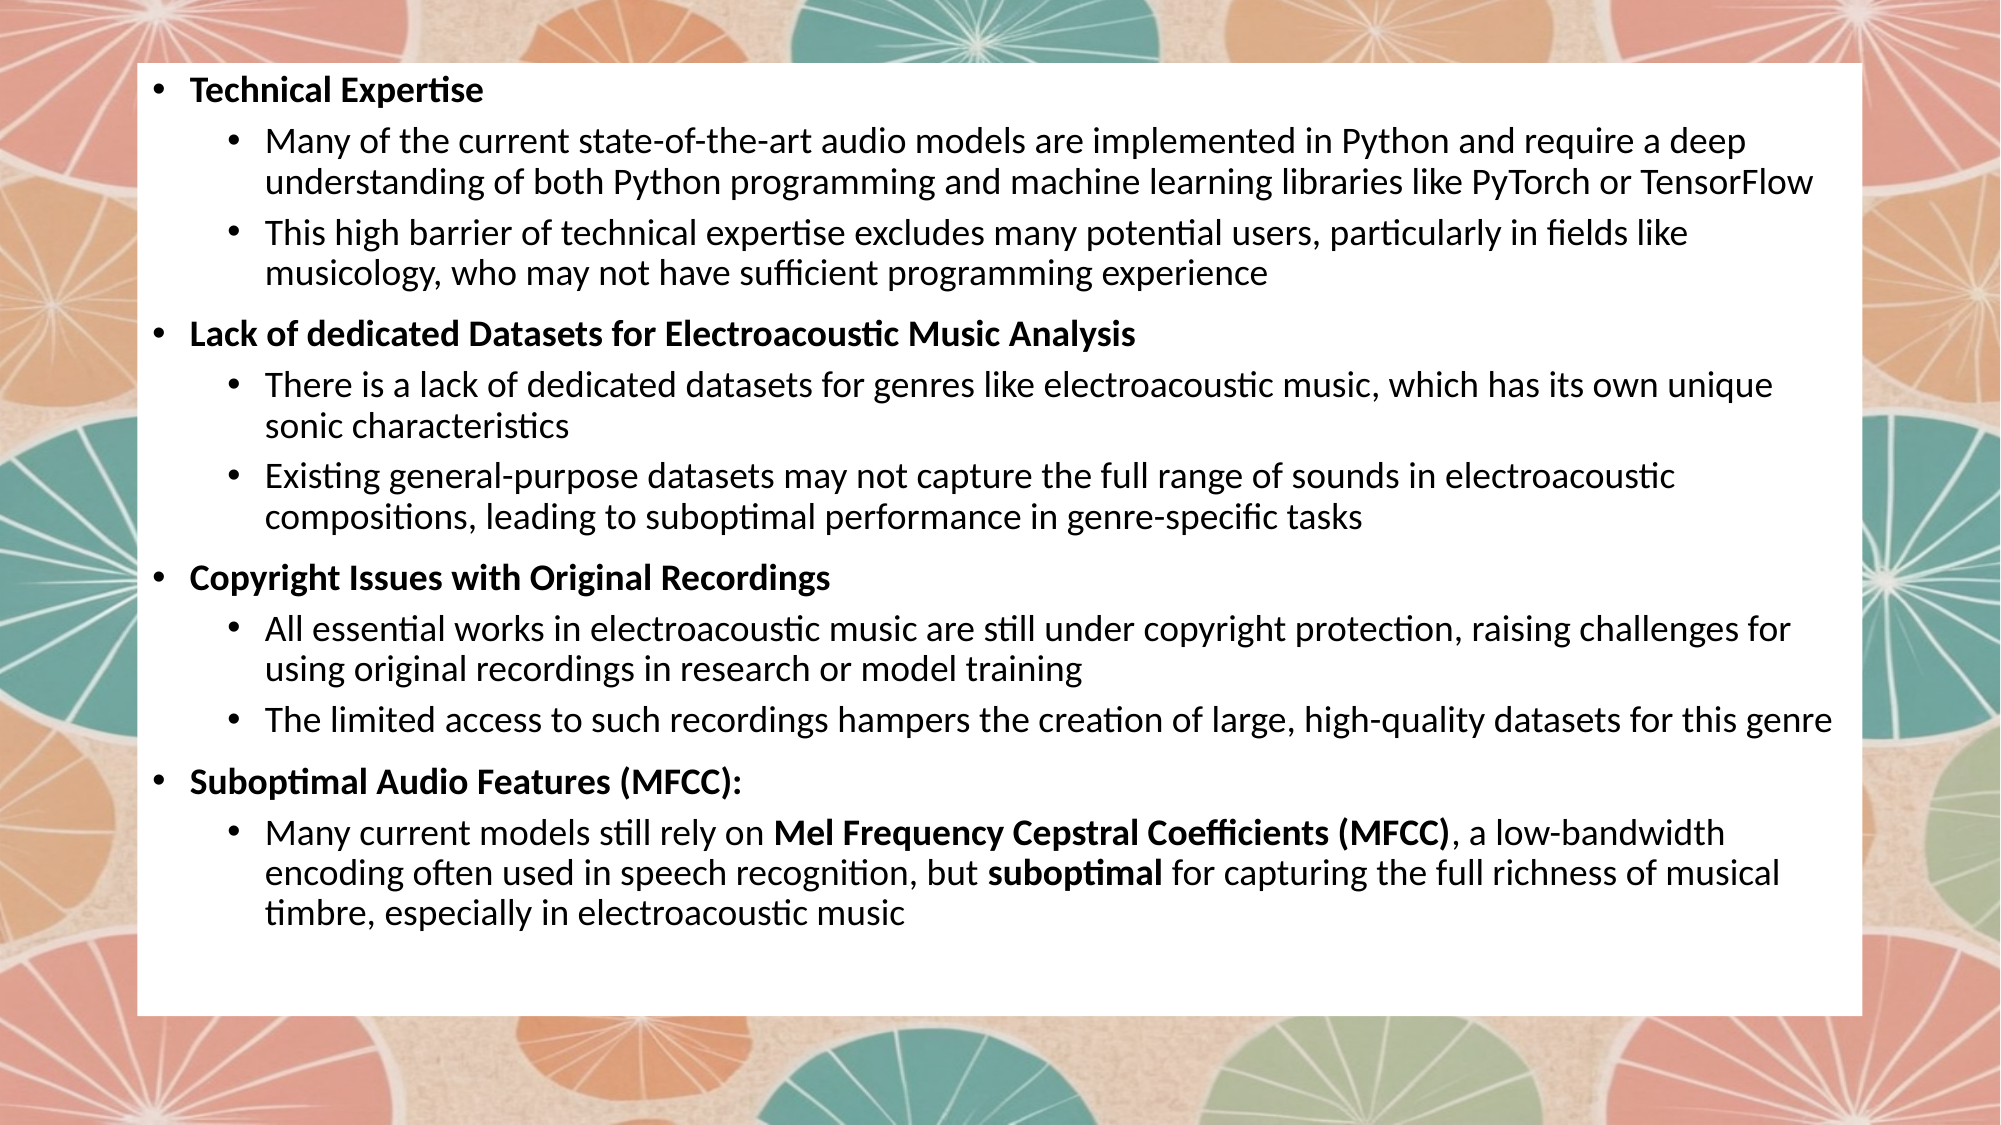

Technical Expertise
Many of the current state-of-the-art audio models are implemented in Python and require a deep understanding of both Python programming and machine learning libraries like PyTorch or TensorFlow
This high barrier of technical expertise excludes many potential users, particularly in fields like musicology, who may not have sufficient programming experience
Lack of dedicated Datasets for Electroacoustic Music Analysis
There is a lack of dedicated datasets for genres like electroacoustic music, which has its own unique sonic characteristics
Existing general-purpose datasets may not capture the full range of sounds in electroacoustic compositions, leading to suboptimal performance in genre-specific tasks
Copyright Issues with Original Recordings
All essential works in electroacoustic music are still under copyright protection, raising challenges for using original recordings in research or model training
The limited access to such recordings hampers the creation of large, high-quality datasets for this genre
Suboptimal Audio Features (MFCC):
Many current models still rely on Mel Frequency Cepstral Coefficients (MFCC), a low-bandwidth encoding often used in speech recognition, but suboptimal for capturing the full richness of musical timbre, especially in electroacoustic music